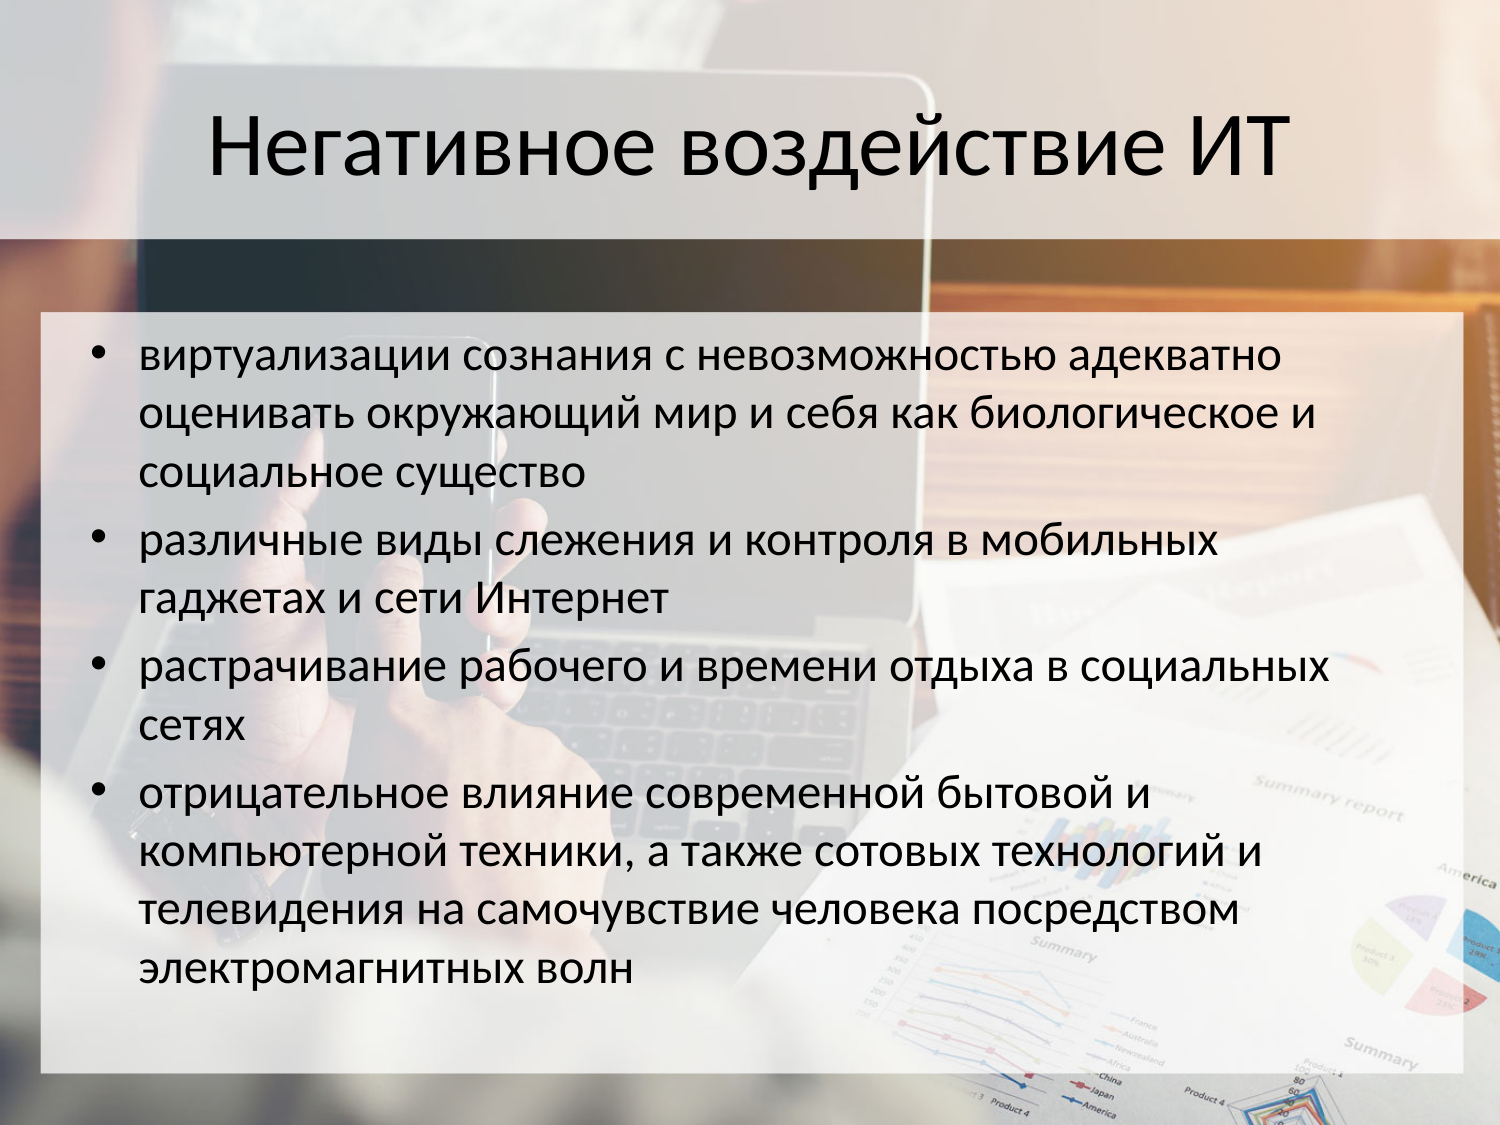

# Негативное воздействие ИТ
виртуализации сознания с невозможностью адекватно оценивать окружающий мир и себя как биологическое и социальное существо
различные виды слежения и контроля в мобильных гаджетах и сети Интернет
растрачивание рабочего и времени отдыха в социальных сетях
отрицательное влияние современной бытовой и компьютерной техники, а также сотовых технологий и телевидения на самочувствие человека посредством электромагнитных волн